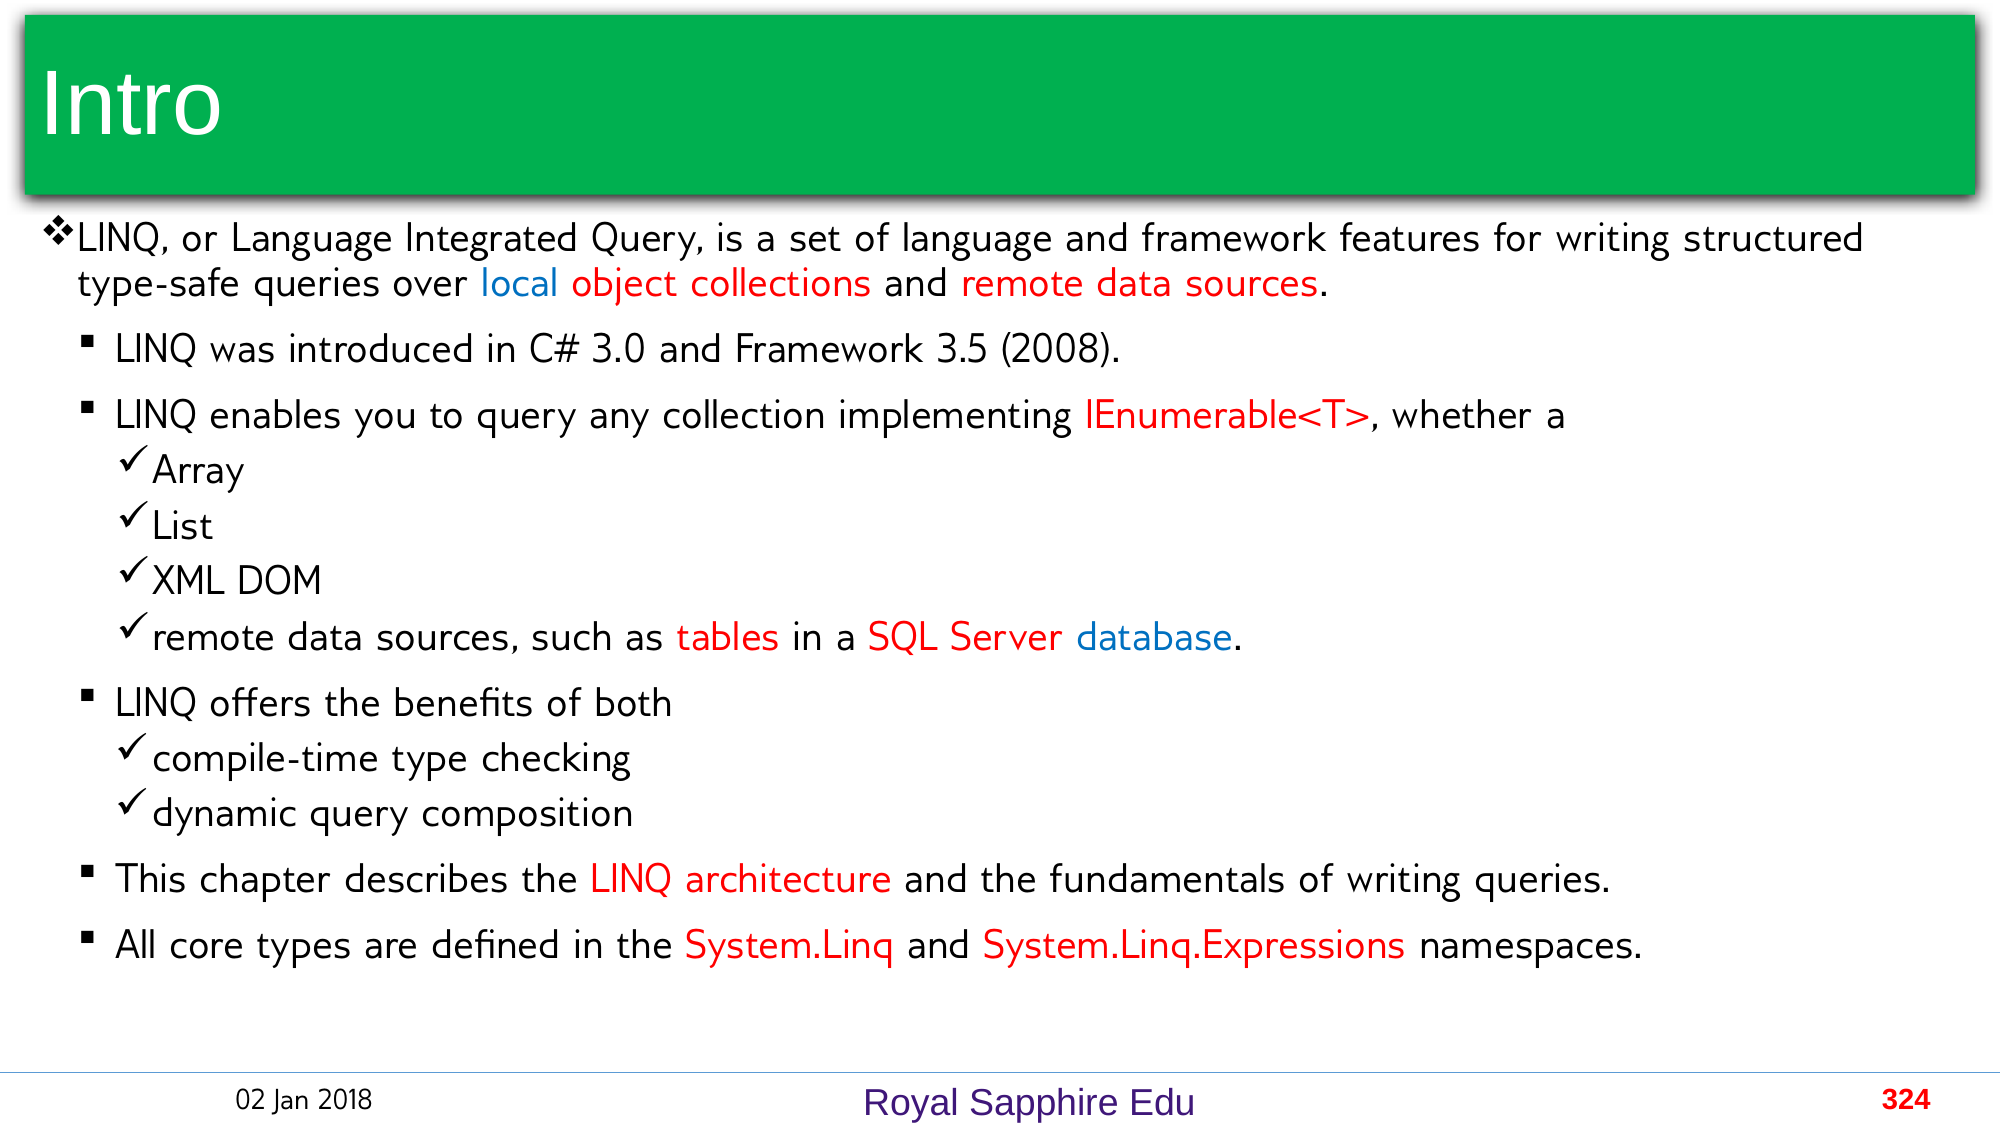

# Intro
LINQ, or Language Integrated Query, is a set of language and framework features for writing structured type-safe queries over local object collections and remote data sources.
LINQ was introduced in C# 3.0 and Framework 3.5 (2008).
LINQ enables you to query any collection implementing IEnumerable<T>, whether a
Array
List
XML DOM
remote data sources, such as tables in a SQL Server database.
LINQ offers the benefits of both
compile-time type checking
dynamic query composition
This chapter describes the LINQ architecture and the fundamentals of writing queries.
All core types are defined in the System.Linq and System.Linq.Expressions namespaces.
02 Jan 2018
324